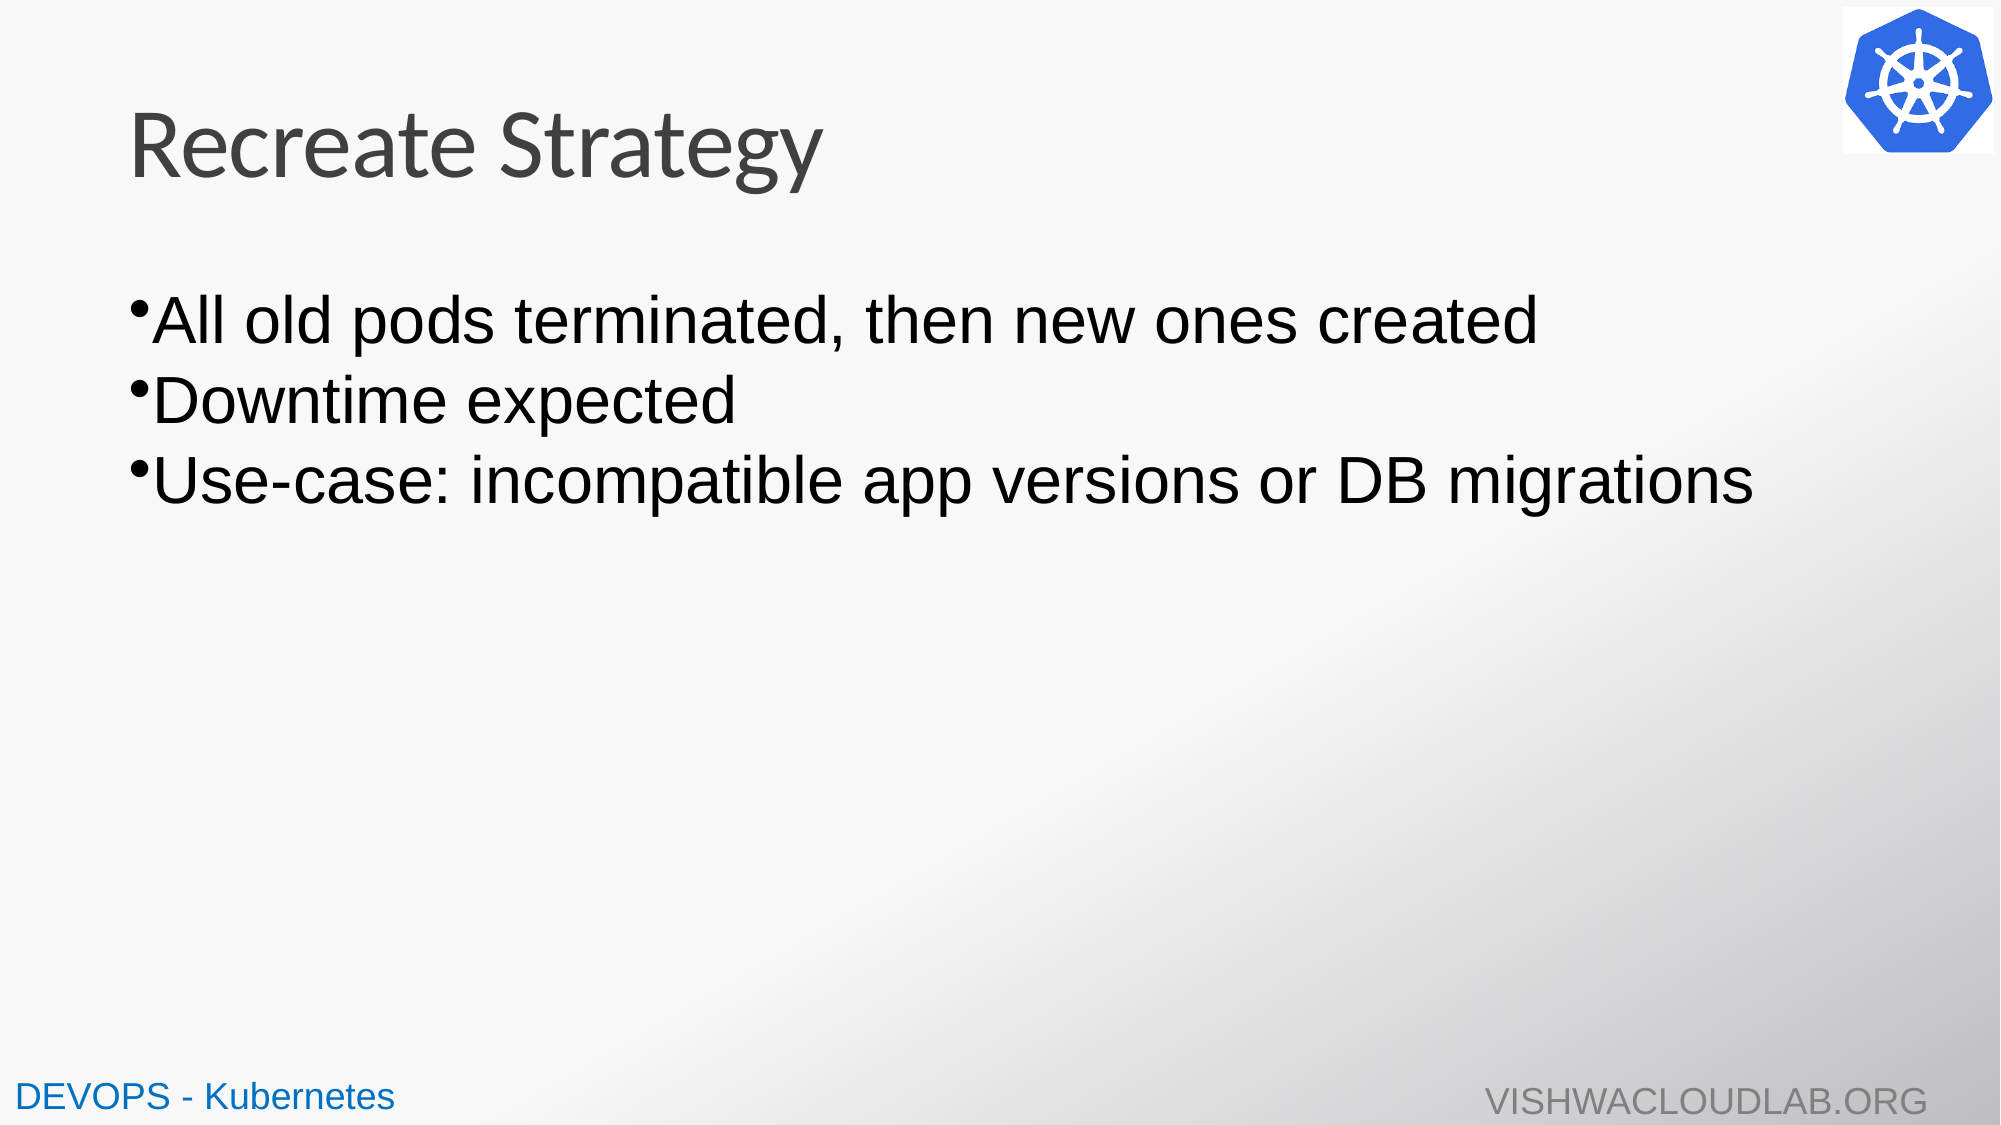

# Recreate Strategy
All old pods terminated, then new ones created
Downtime expected
Use-case: incompatible app versions or DB migrations